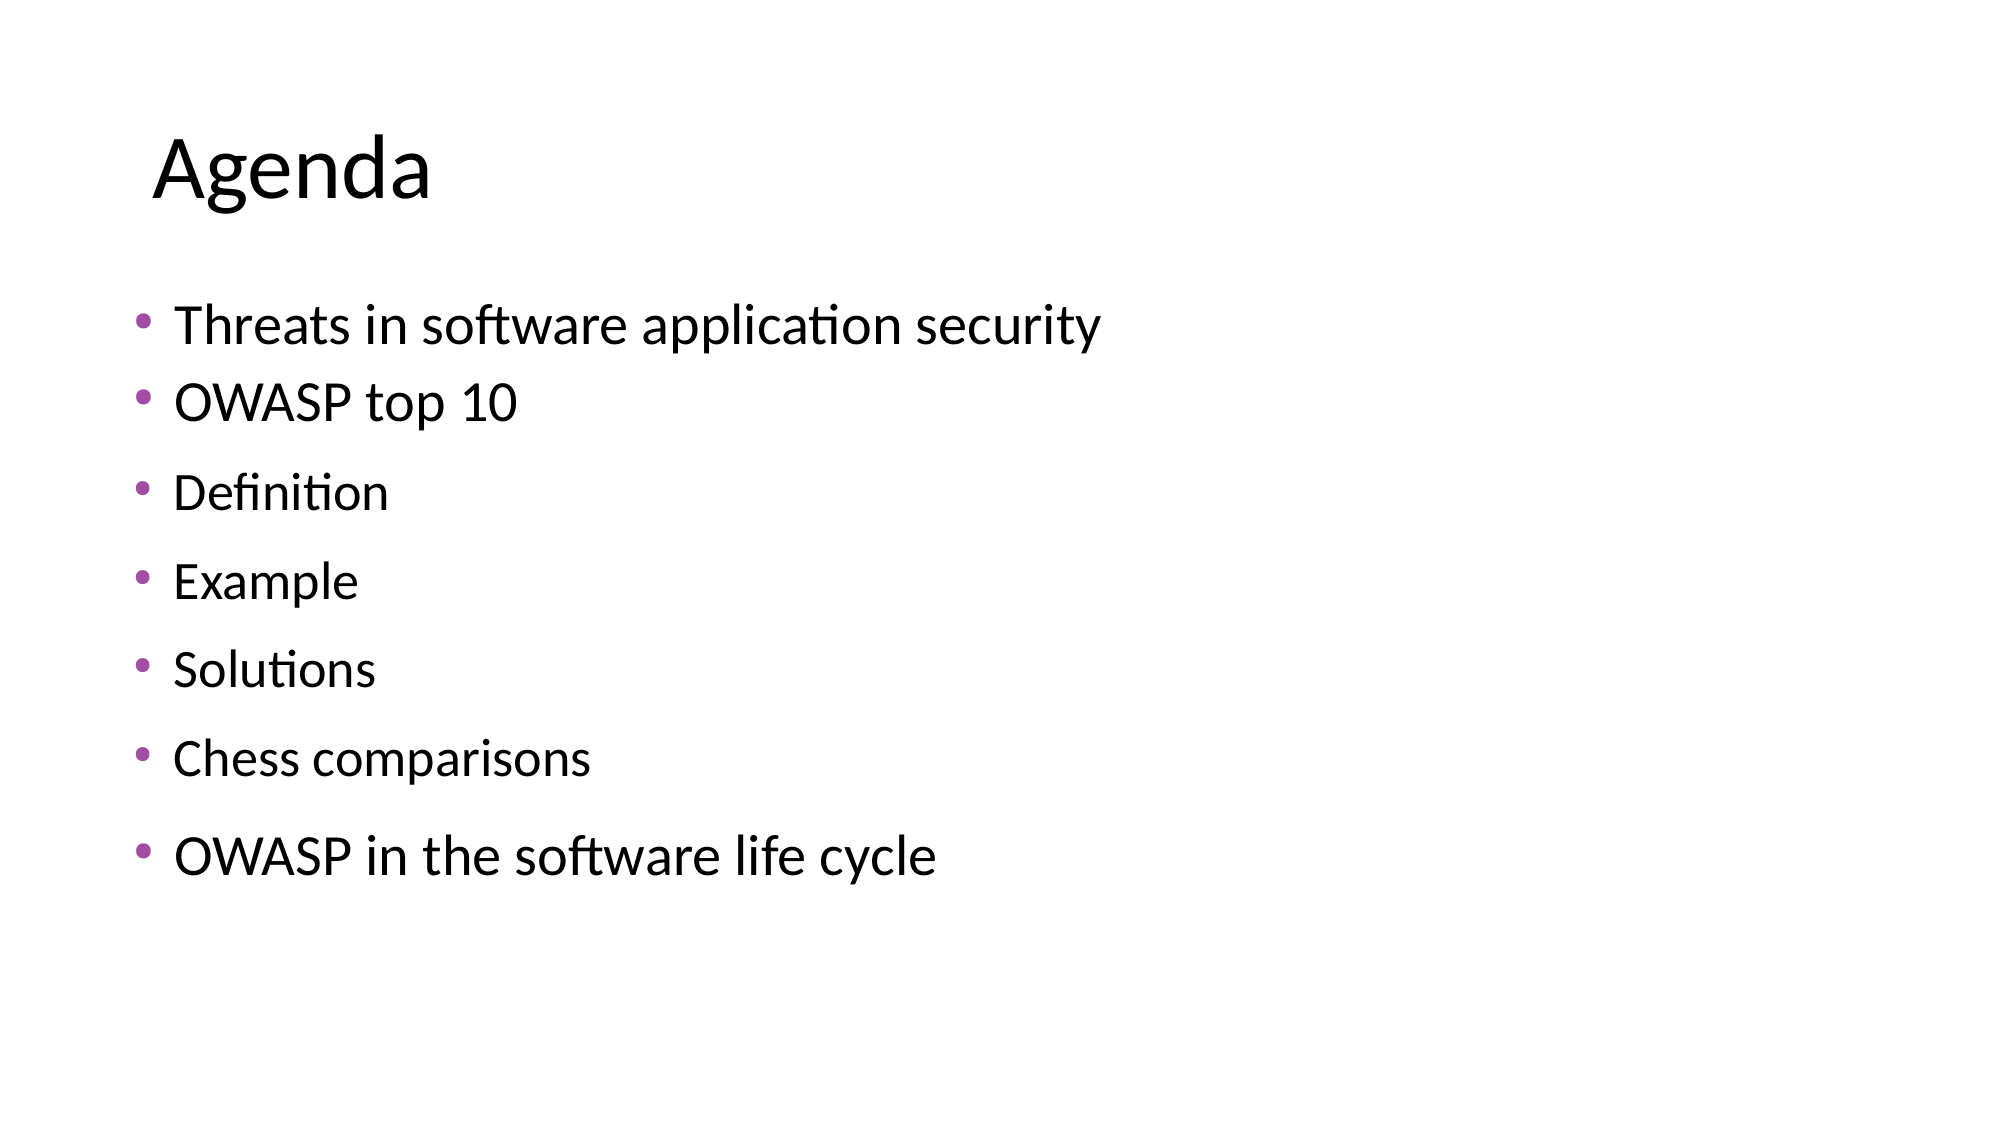

Agenda
Threats in software application security
OWASP top 10
Definition
Example
Solutions
Chess comparisons
OWASP in the software life cycle